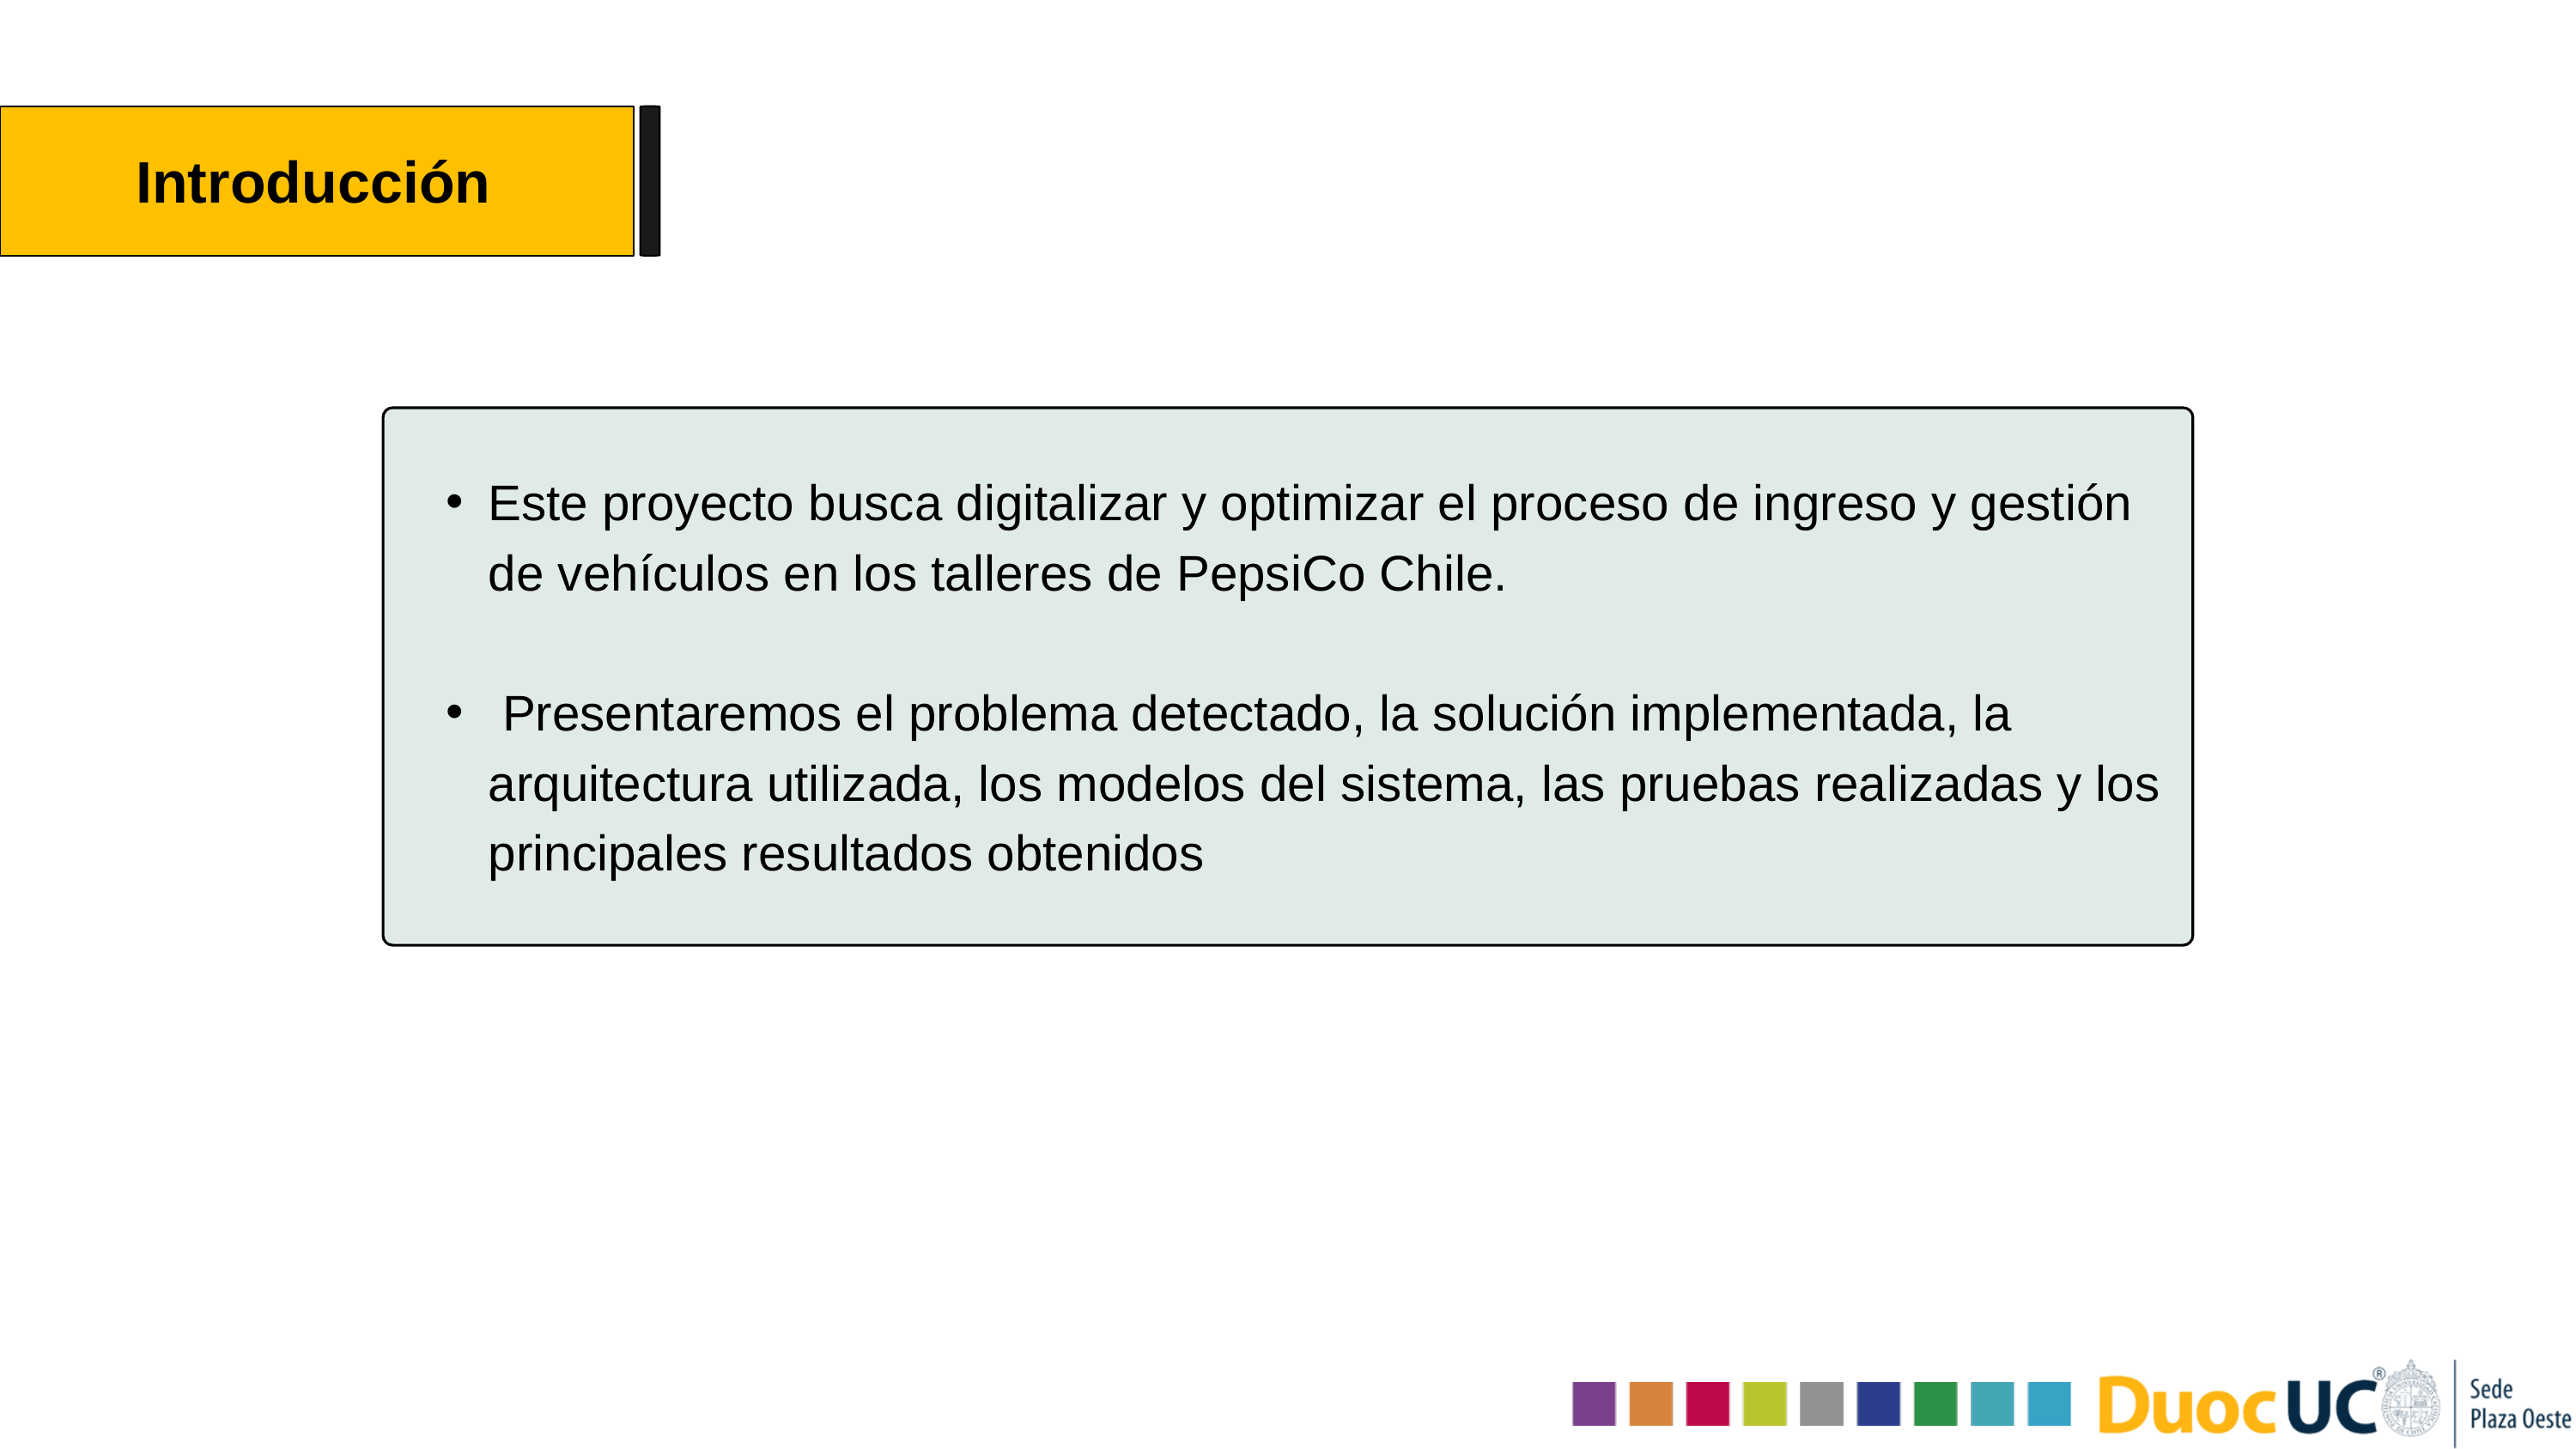

Introducción

Este proyecto busca digitalizar y optimizar el proceso de ingreso y gestión de vehículos en los talleres de PepsiCo Chile.

 Presentaremos el problema detectado, la solución implementada, la arquitectura utilizada, los modelos del sistema, las pruebas realizadas y los principales resultados obtenidos